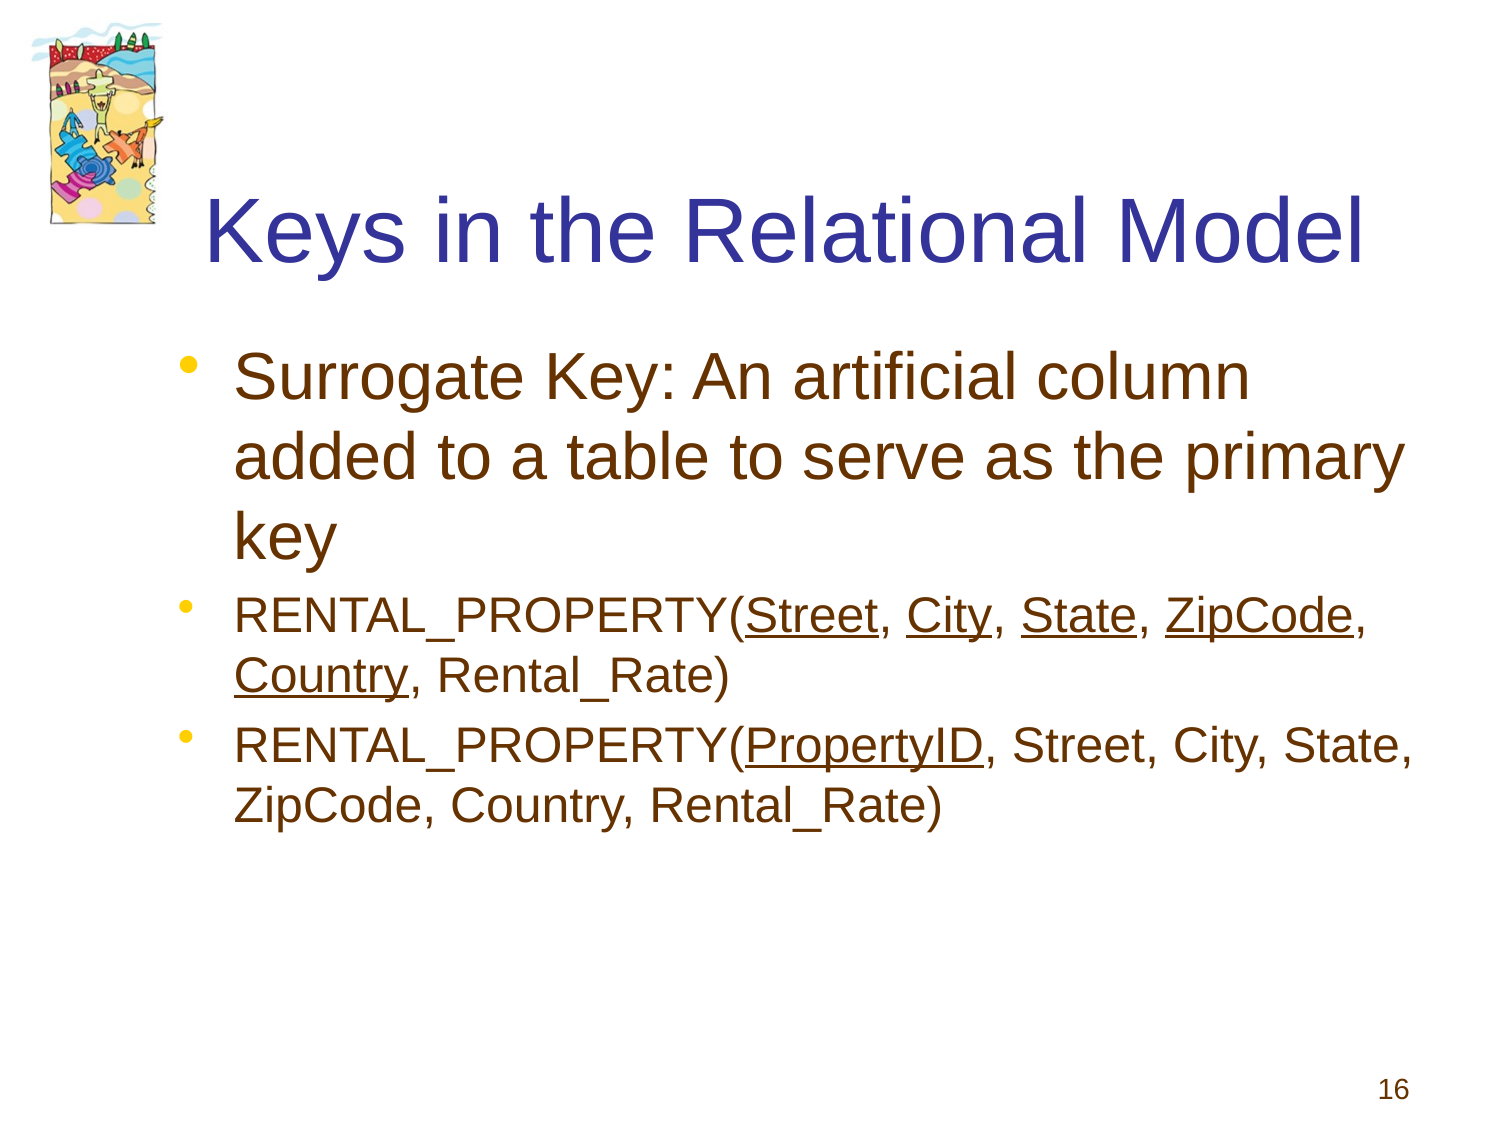

# Keys in the Relational Model
Surrogate Key: An artificial column added to a table to serve as the primary key
RENTAL_PROPERTY(Street, City, State, ZipCode, Country, Rental_Rate)
RENTAL_PROPERTY(PropertyID, Street, City, State, ZipCode, Country, Rental_Rate)

16